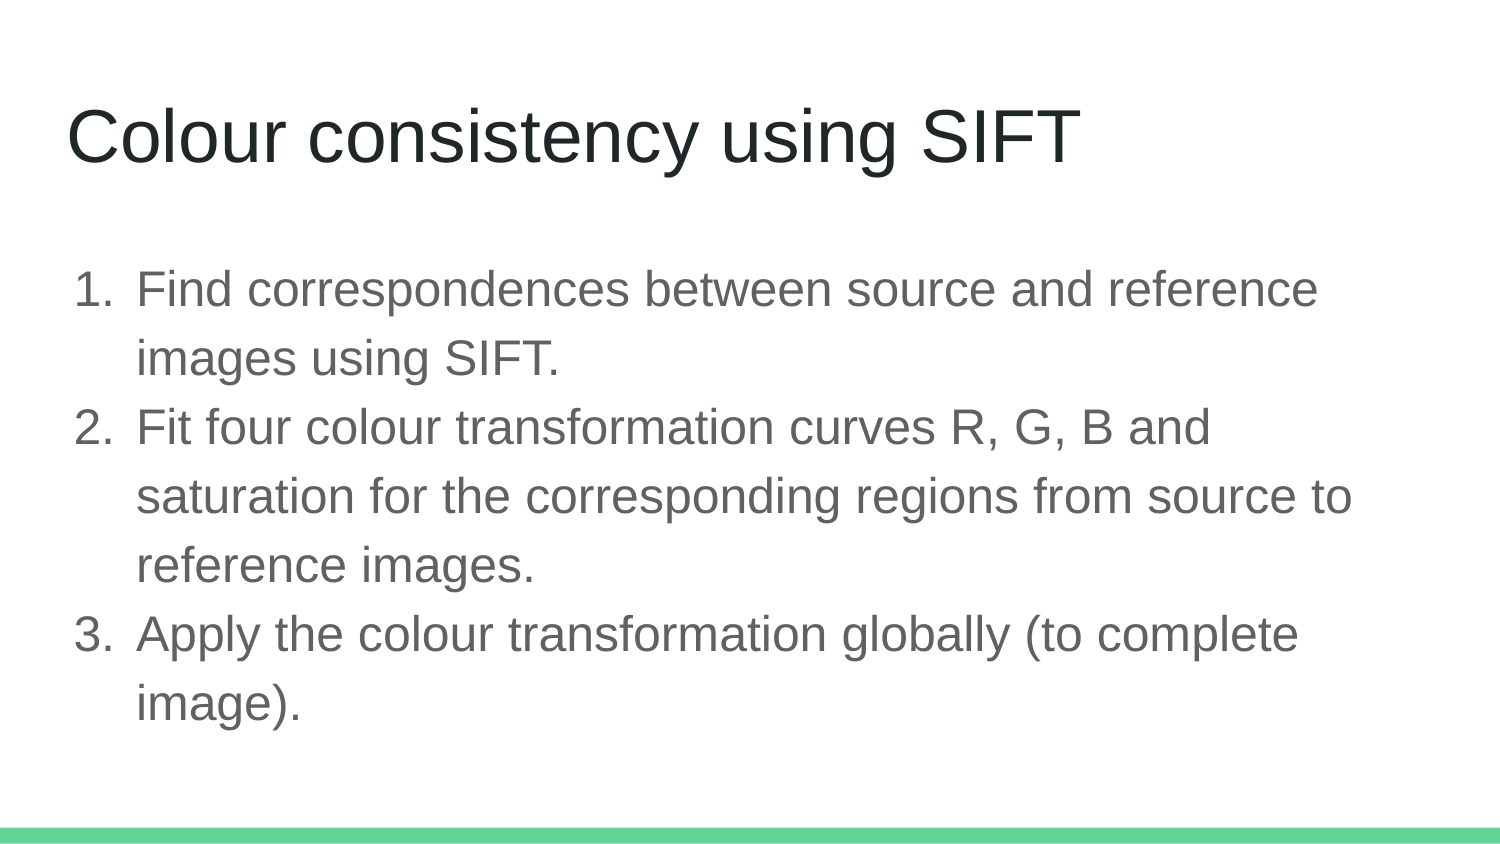

# Colour consistency using SIFT
Find correspondences between source and reference images using SIFT.
Fit four colour transformation curves R, G, B and saturation for the corresponding regions from source to reference images.
Apply the colour transformation globally (to complete image).